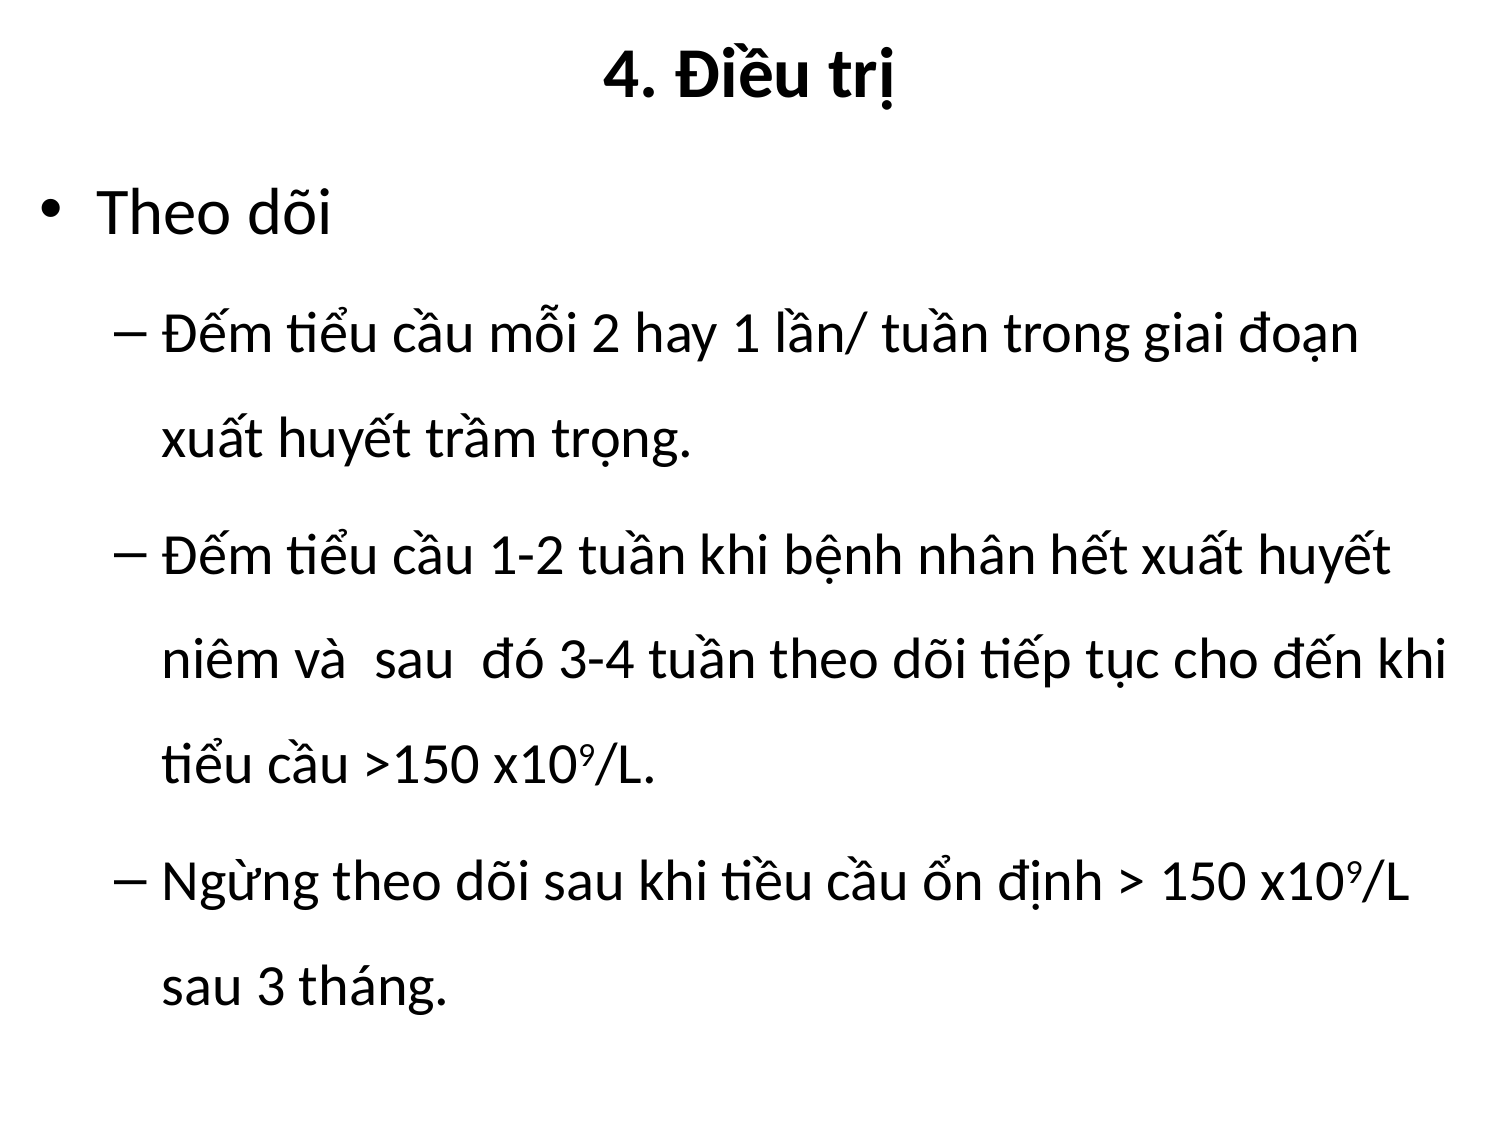

# 4. Điều trị
Theo dõi
Đếm tiểu cầu mỗi 2 hay 1 lần/ tuần trong giai đoạn xuất huyết trầm trọng.
Đếm tiểu cầu 1-2 tuần khi bệnh nhân hết xuất huyết niêm và  sau  đó 3-4 tuần theo dõi tiếp tục cho đến khi tiểu cầu >150 x109/L.
Ngừng theo dõi sau khi tiều cầu ổn định > 150 x109/L sau 3 tháng.